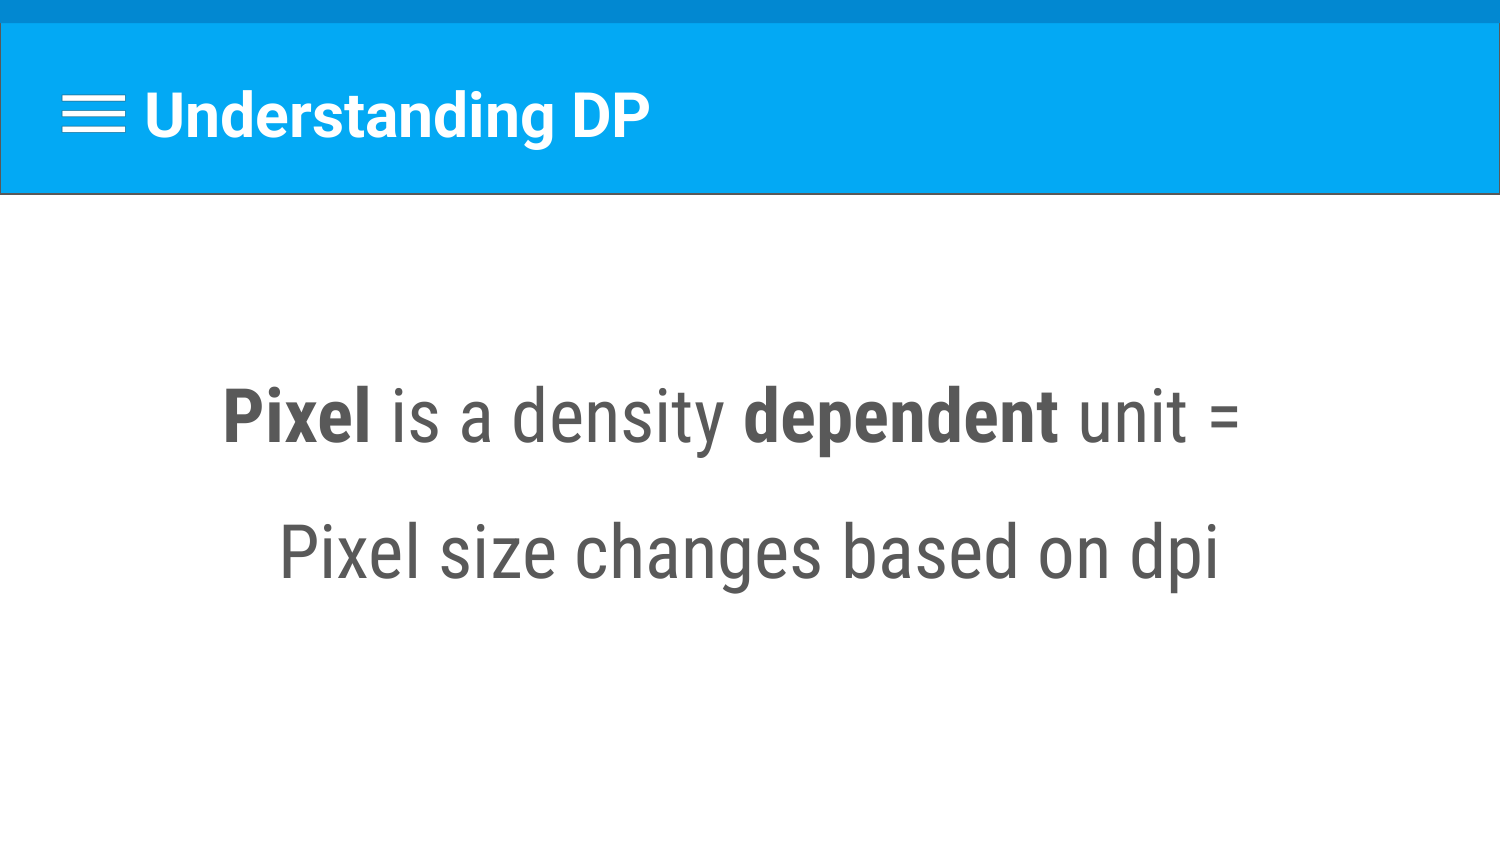

# Understanding DP
Pixel is a density dependent unit =
Pixel size changes based on dpi